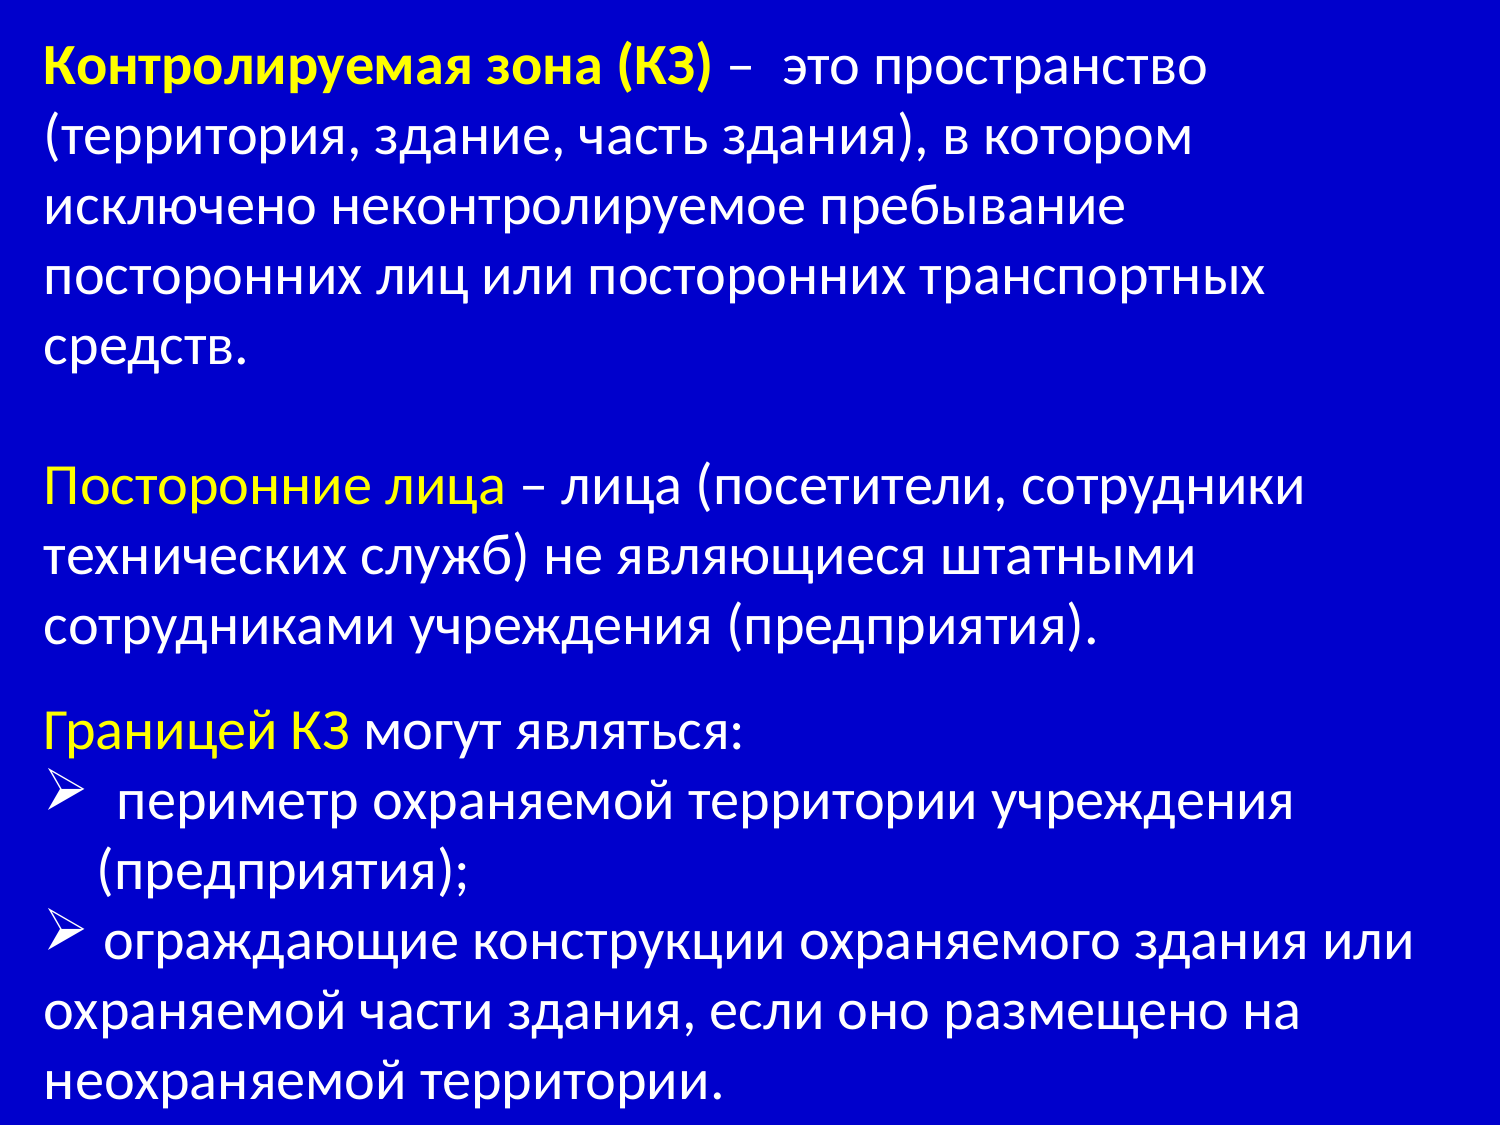

Контролируемая зона (КЗ) –  это пространство (территория, здание, часть здания), в котором исключено неконтролируемое пребывание посторонних лиц или посторонних транспортных средств.

Посторонние лица – лица (посетители, сотрудники технических служб) не являющиеся штатными сотрудниками учреждения (предприятия).

Границей КЗ могут являться:
  периметр охраняемой территории учреждения
    (предприятия);
 ограждающие конструкции охраняемого здания или охраняемой части здания, если оно размещено на неохраняемой территории.